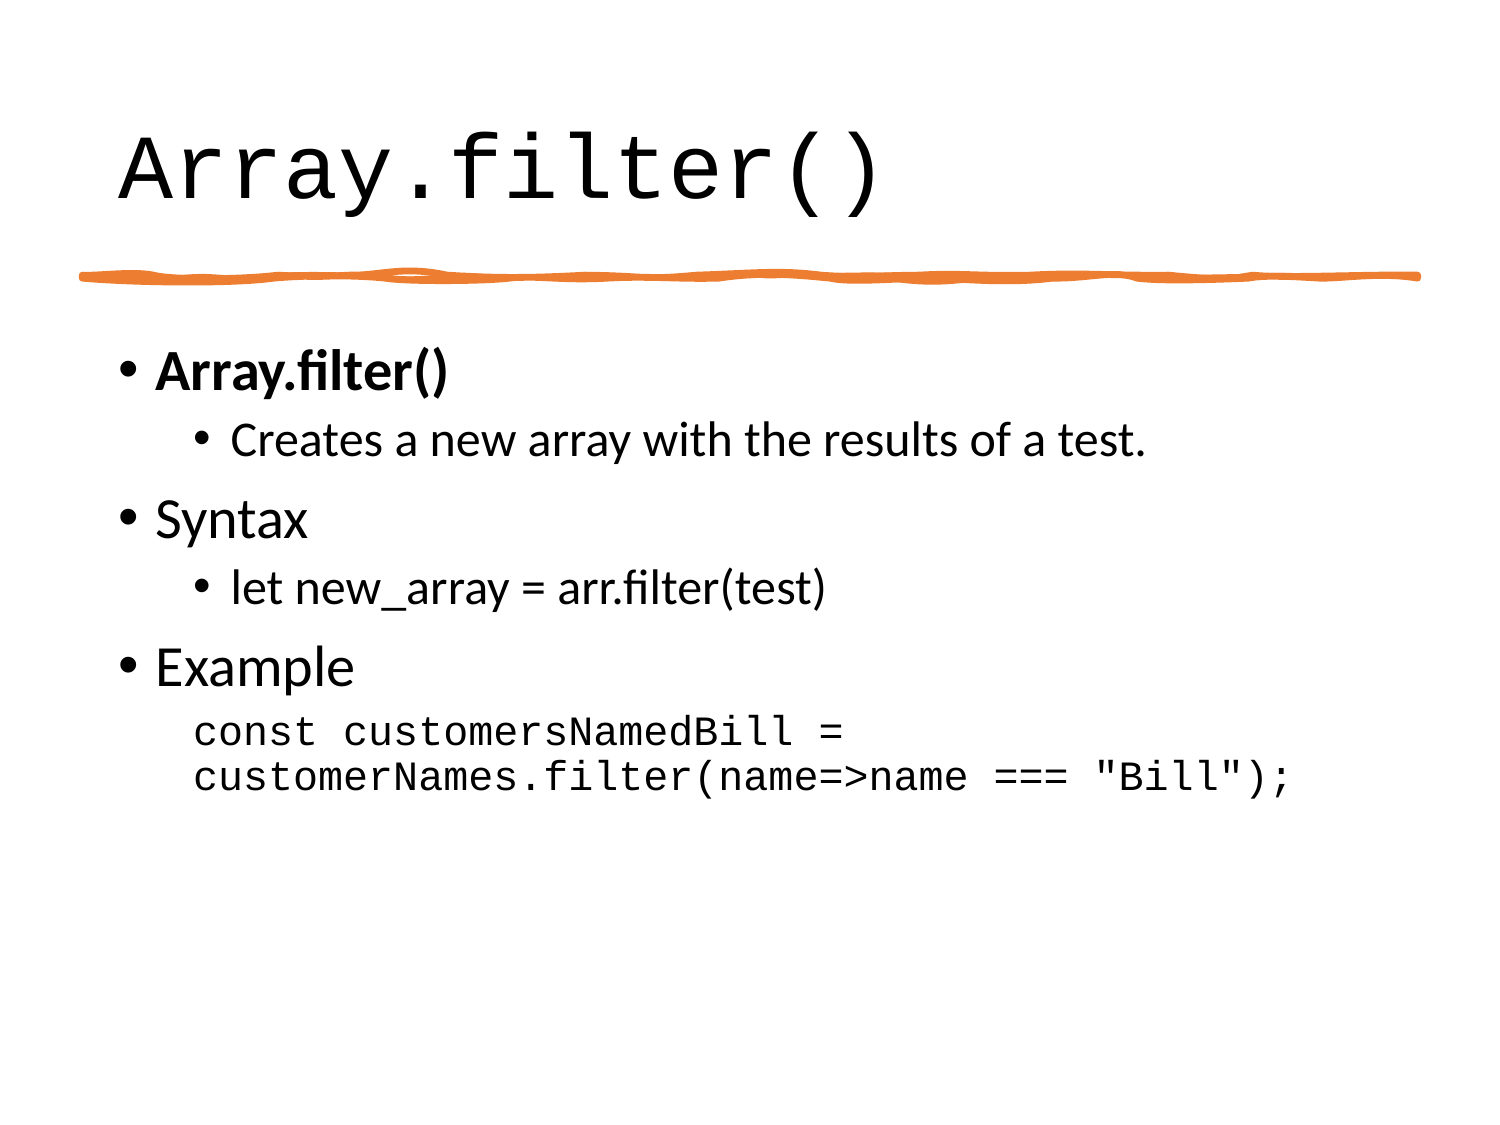

# Array.filter()
Array.filter()
Creates a new array with the results of a test.
Syntax
let new_array = arr.filter(test)
Example
const customersNamedBill = customerNames.filter(name=>name === "Bill");